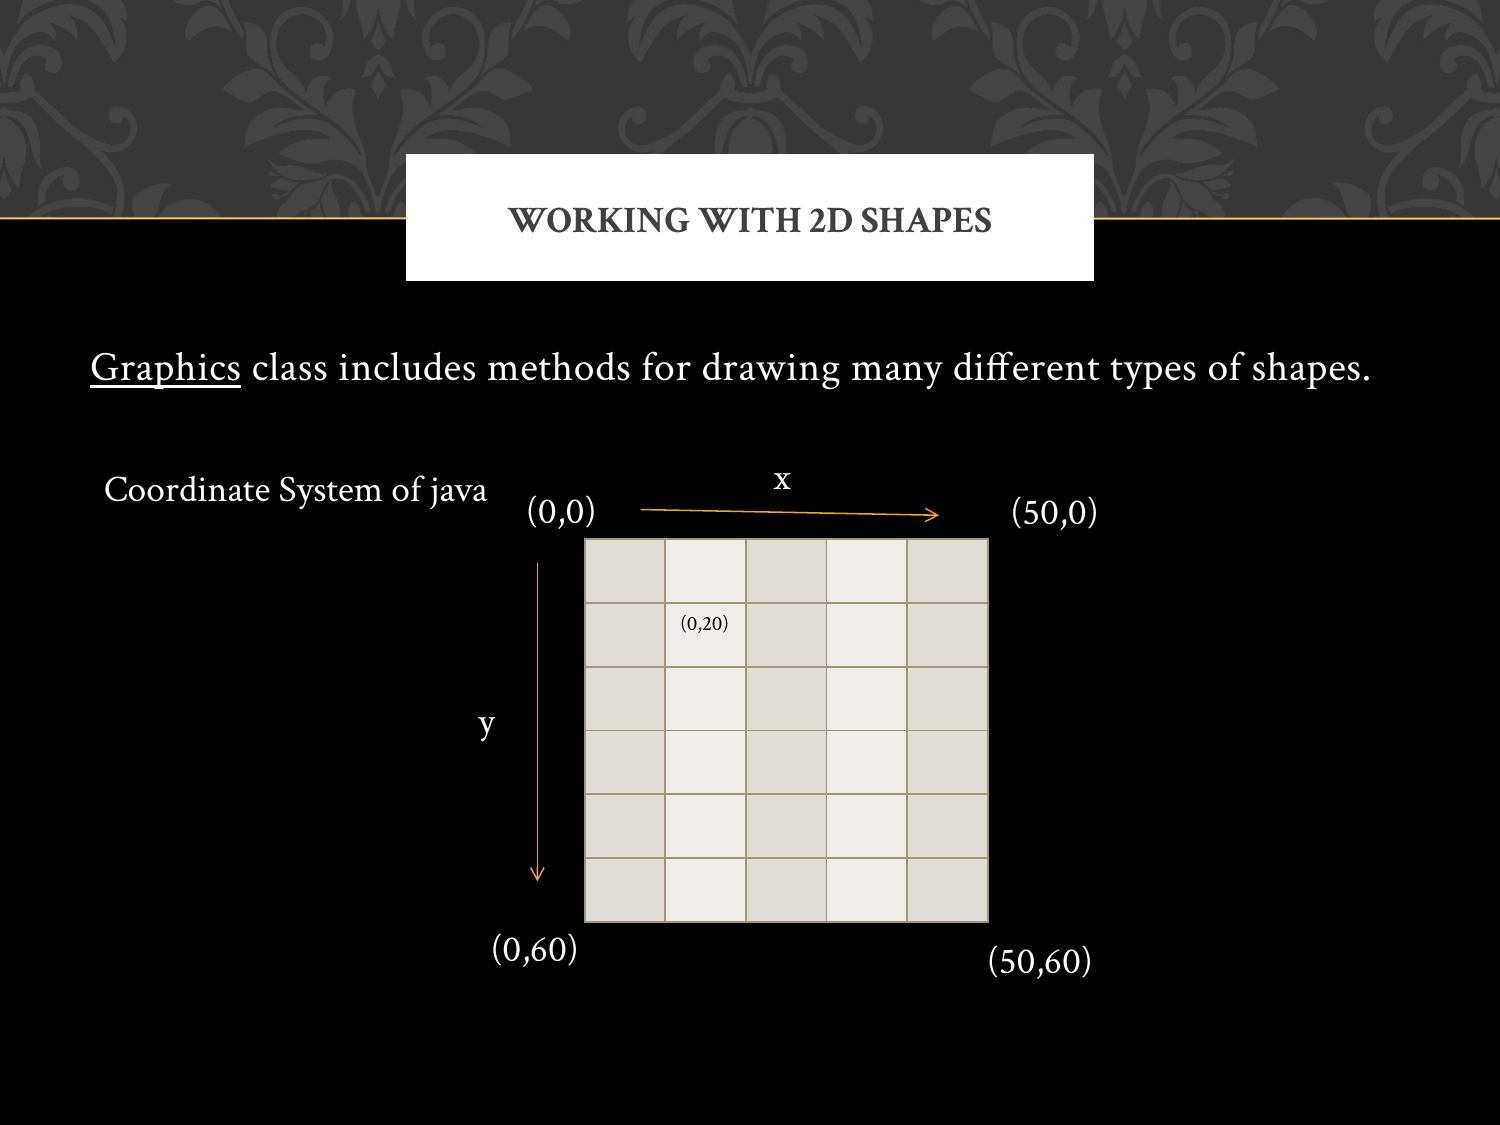

# working with 2D shapes
Graphics class includes methods for drawing many different types of shapes.

x
Coordinate System of java
(0,0)
(50,0)
|  |  |  |  |  |
| --- | --- | --- | --- | --- |
|  | (0,20) |  |  |  |
|  |  |  |  |  |
|  |  |  |  |  |
|  |  |  |  |  |
|  |  |  |  |  |
y
(0,60)
(50,60)